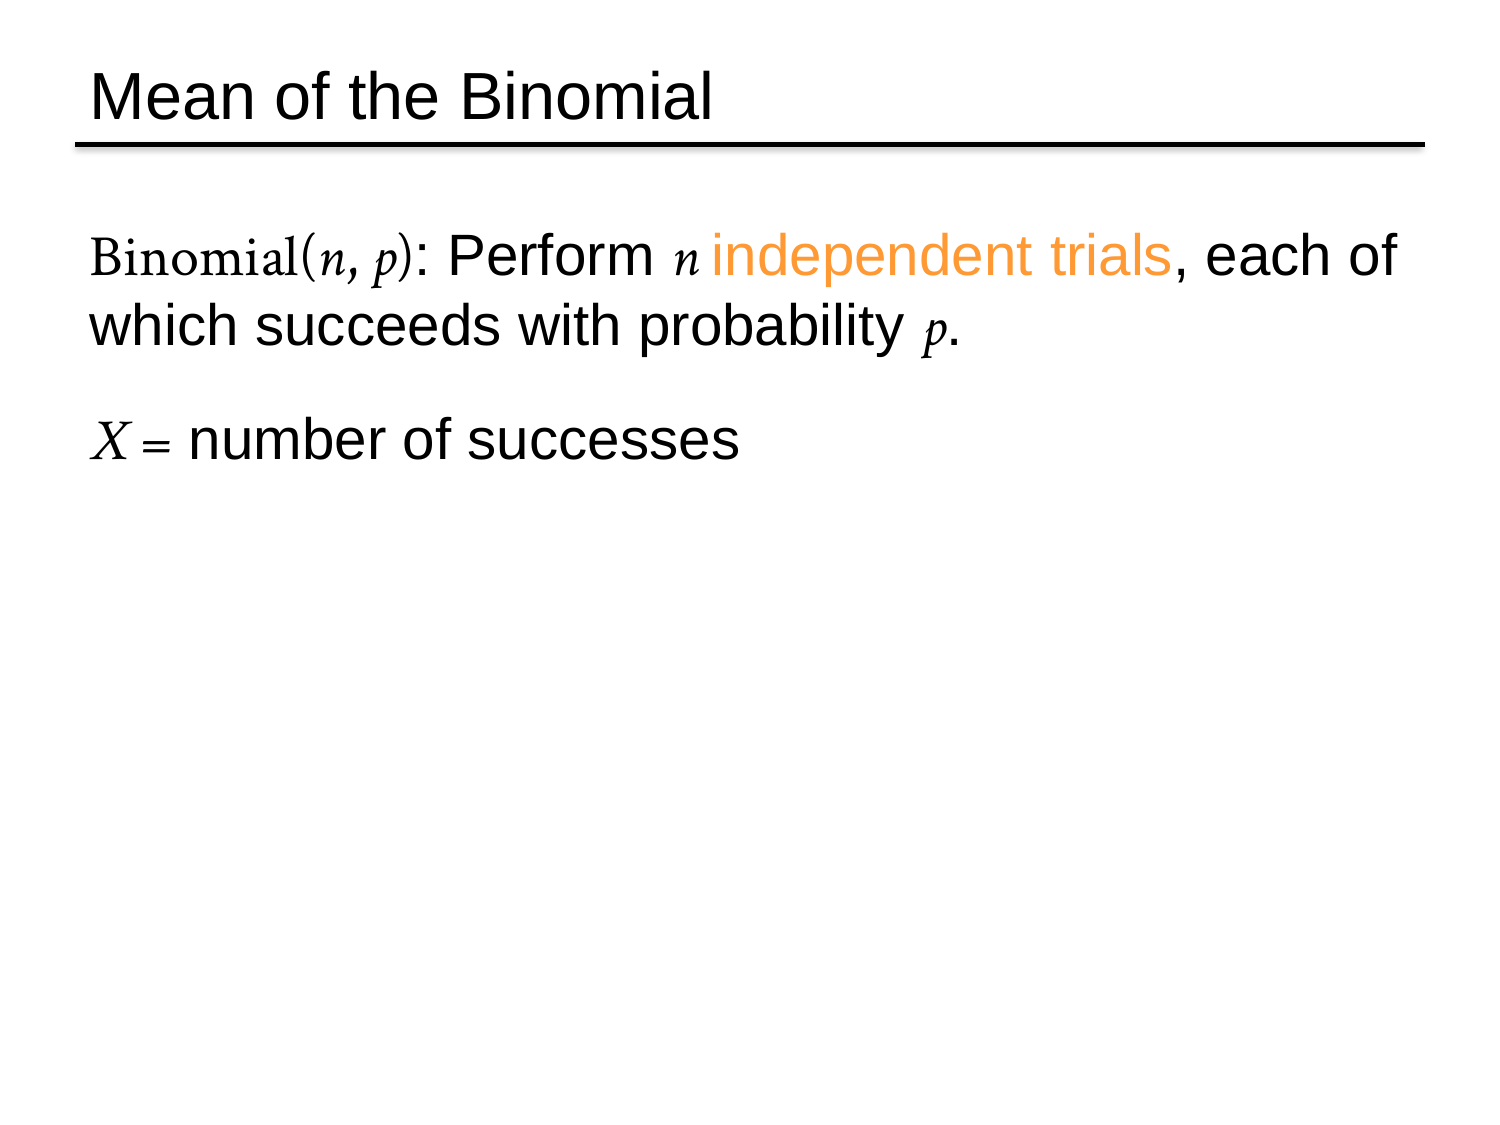

# Mean of the Binomial
Binomial(n, p): Perform n independent trials, each of which succeeds with probability p.
X = number of successes